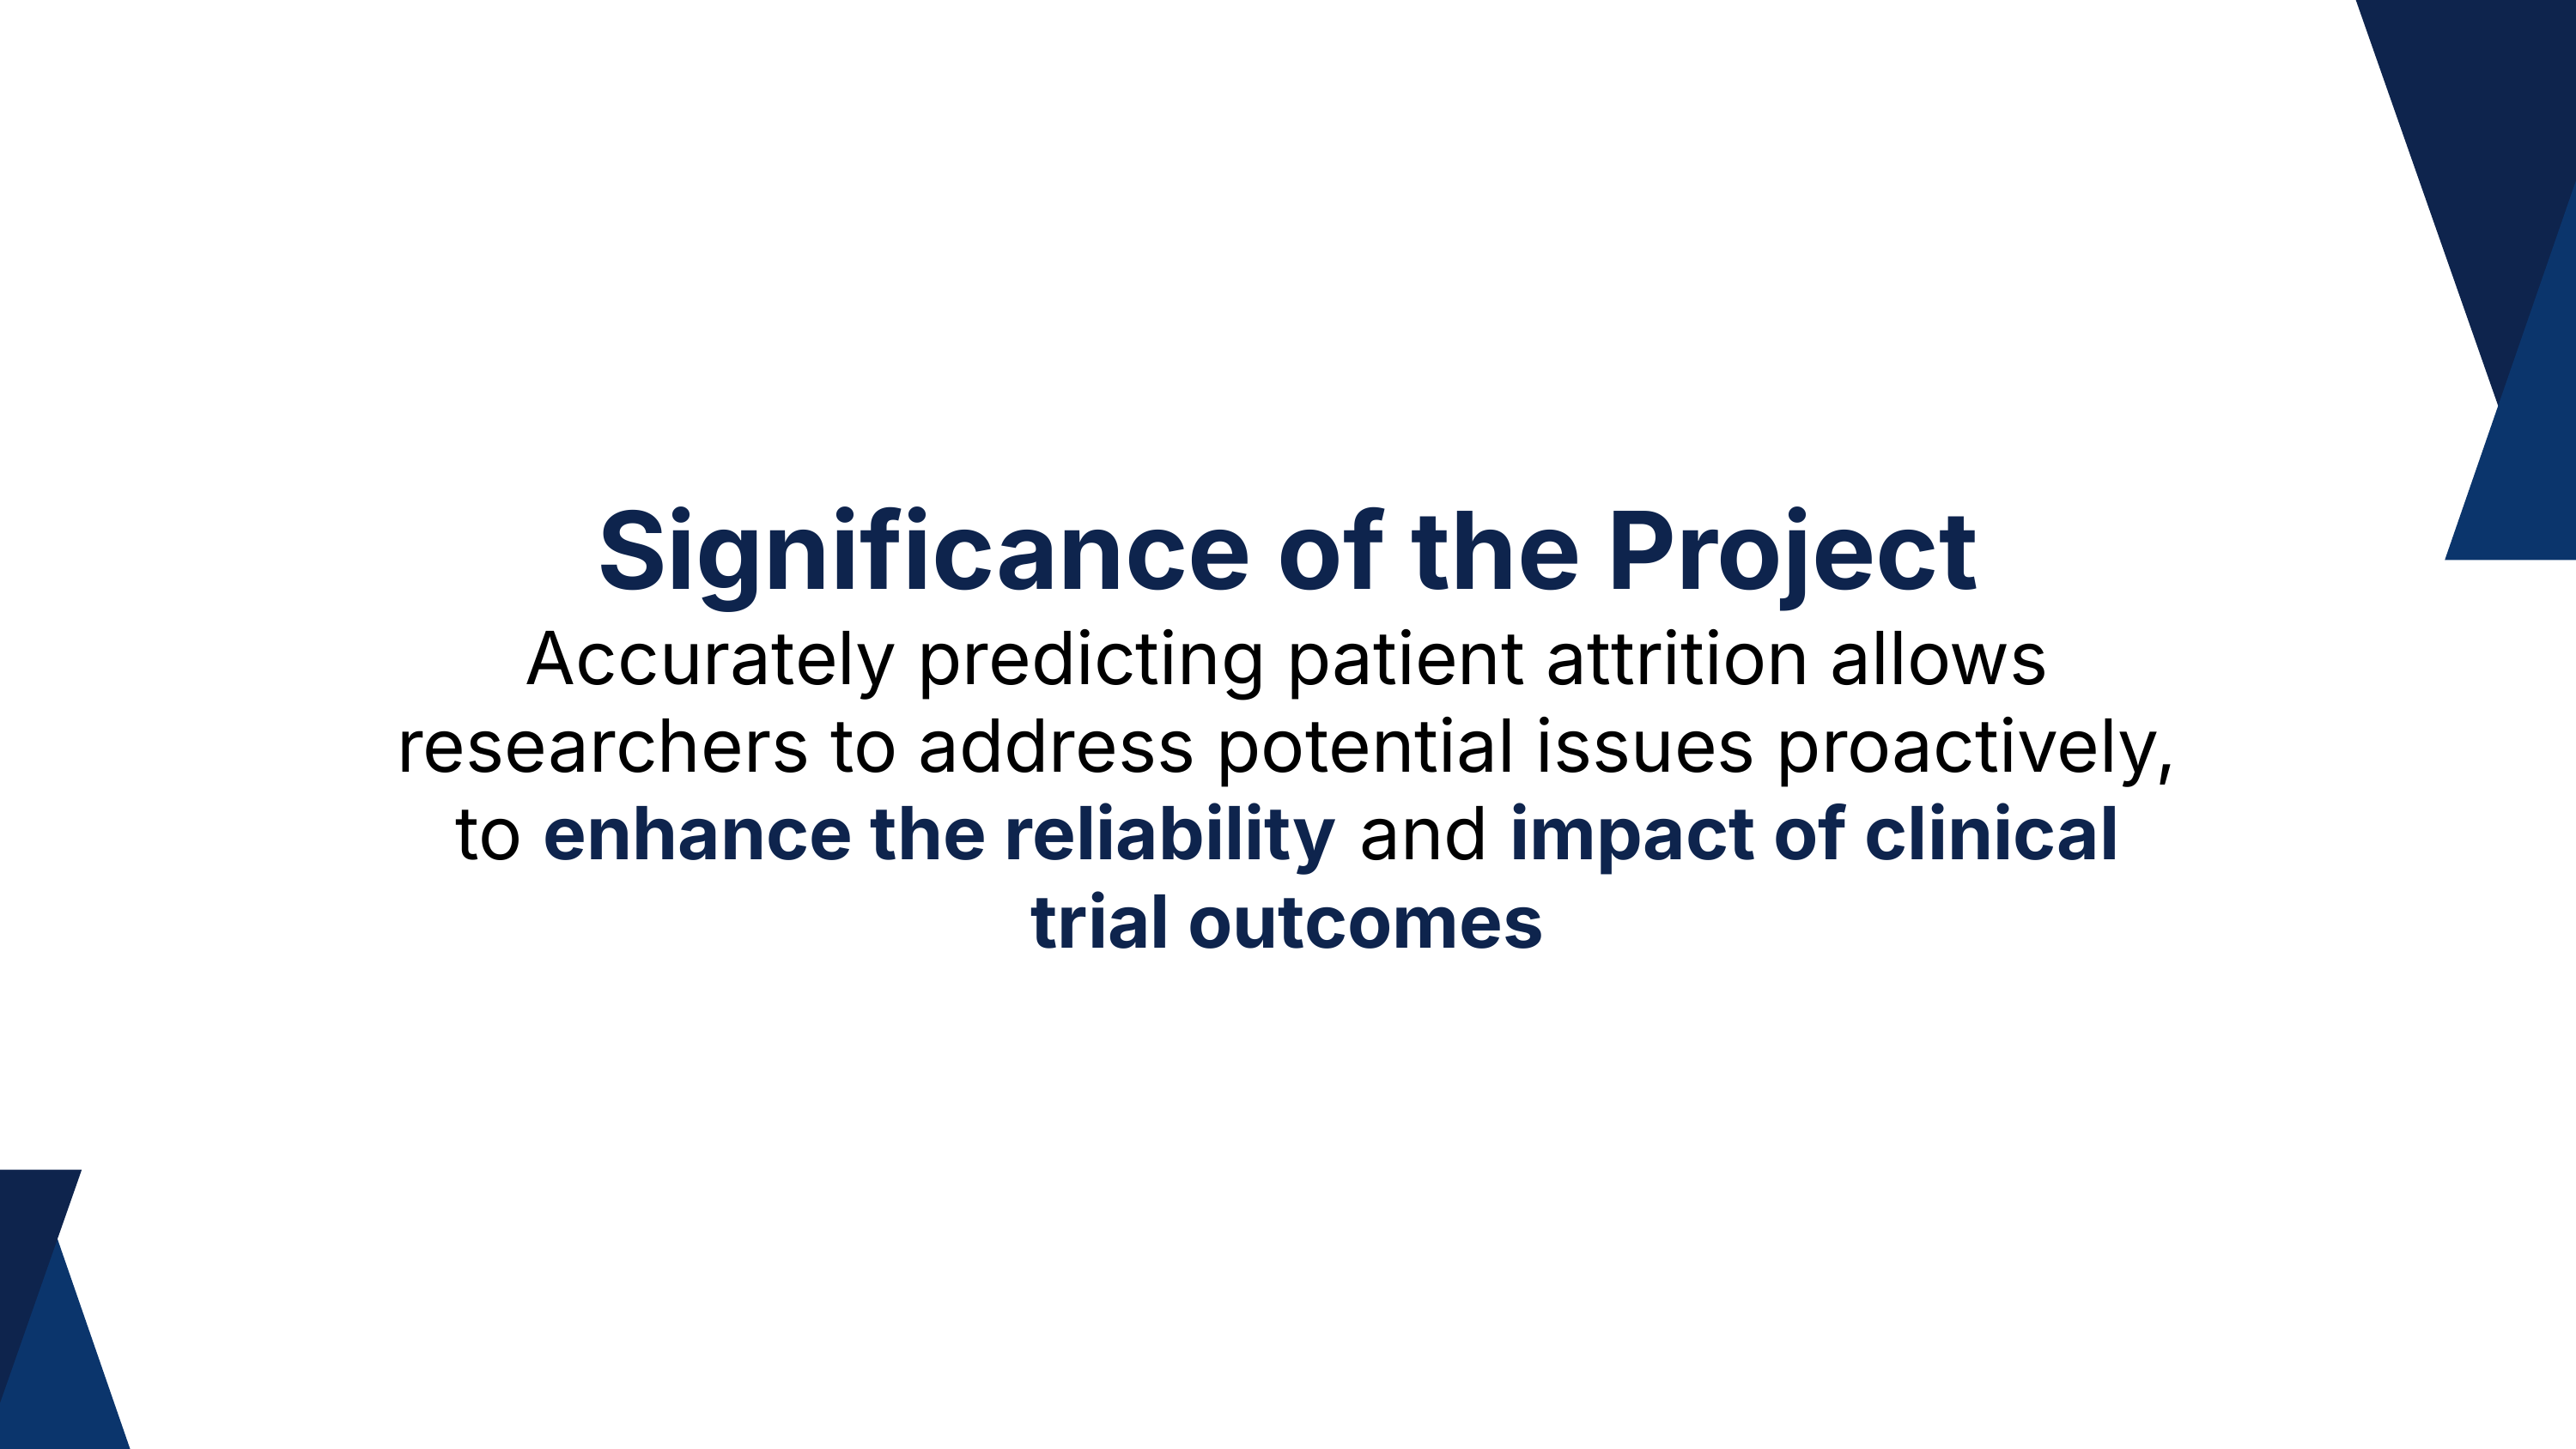

Significance of the Project
Accurately predicting patient attrition allows researchers to address potential issues proactively, to enhance the reliability and impact of clinical trial outcomes